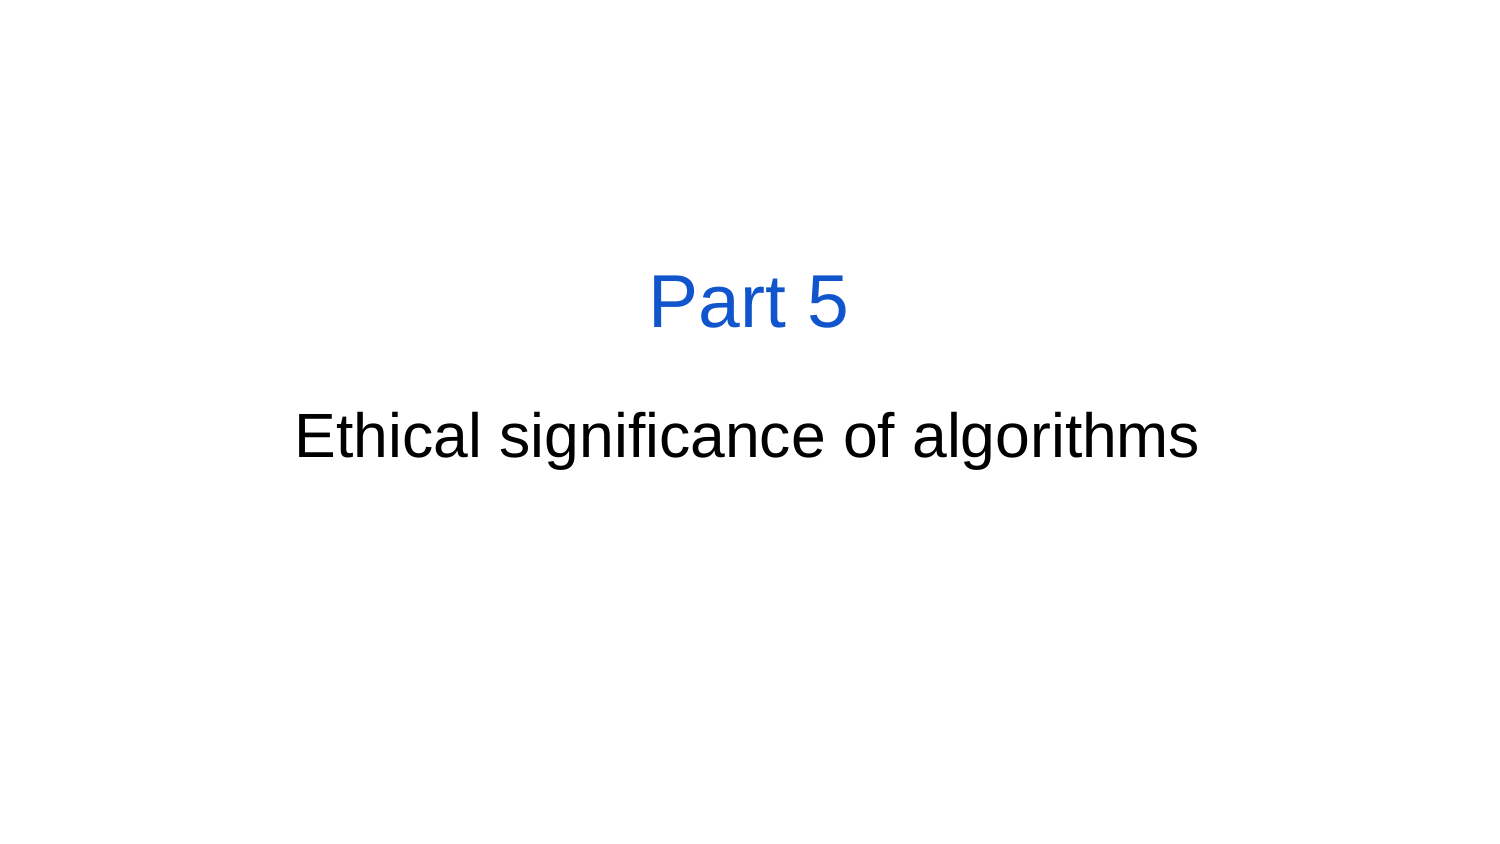

# Part 5
Ethical significance of algorithms